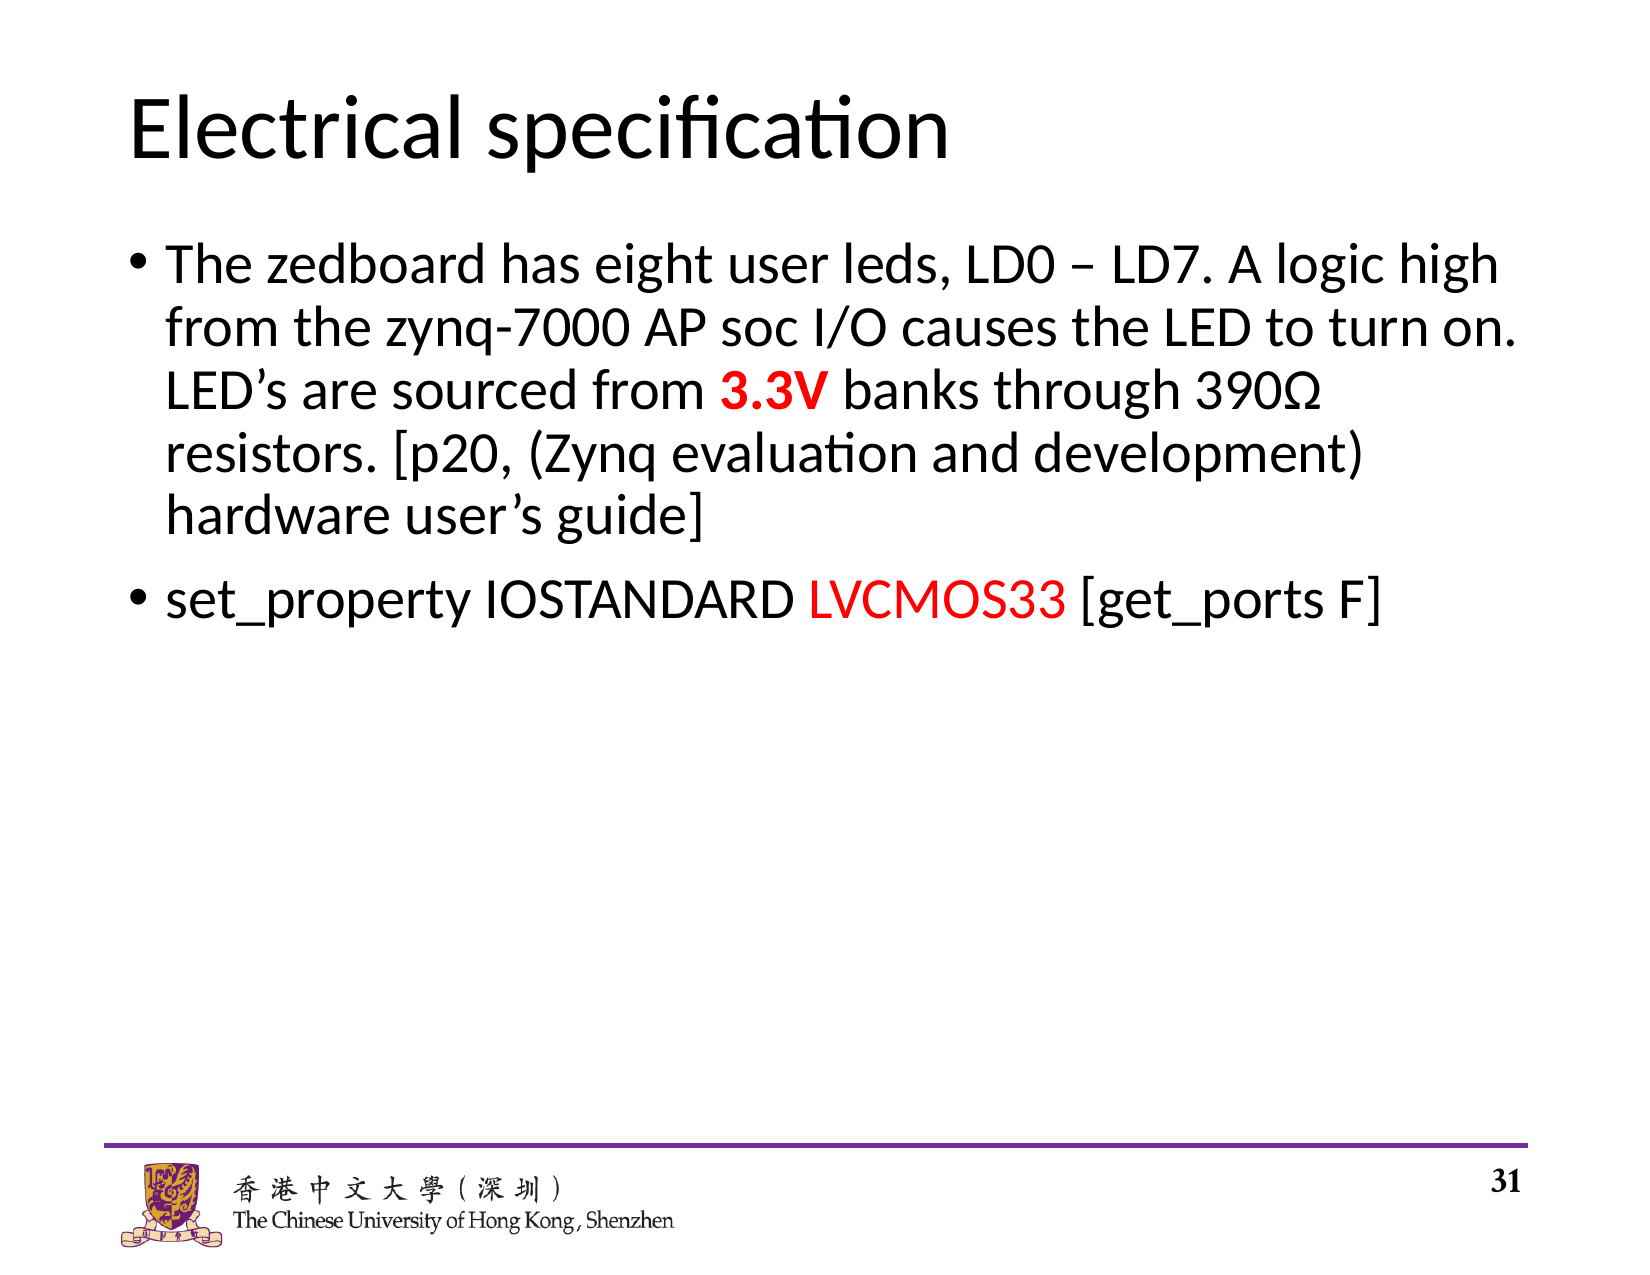

# Electrical specification
The zedboard has eight user leds, LD0 – LD7. A logic high from the zynq-7000 AP soc I/O causes the LED to turn on. LED’s are sourced from 3.3V banks through 390Ω resistors. [p20, (Zynq evaluation and development) hardware user’s guide]
set_property IOSTANDARD LVCMOS33 [get_ports F]